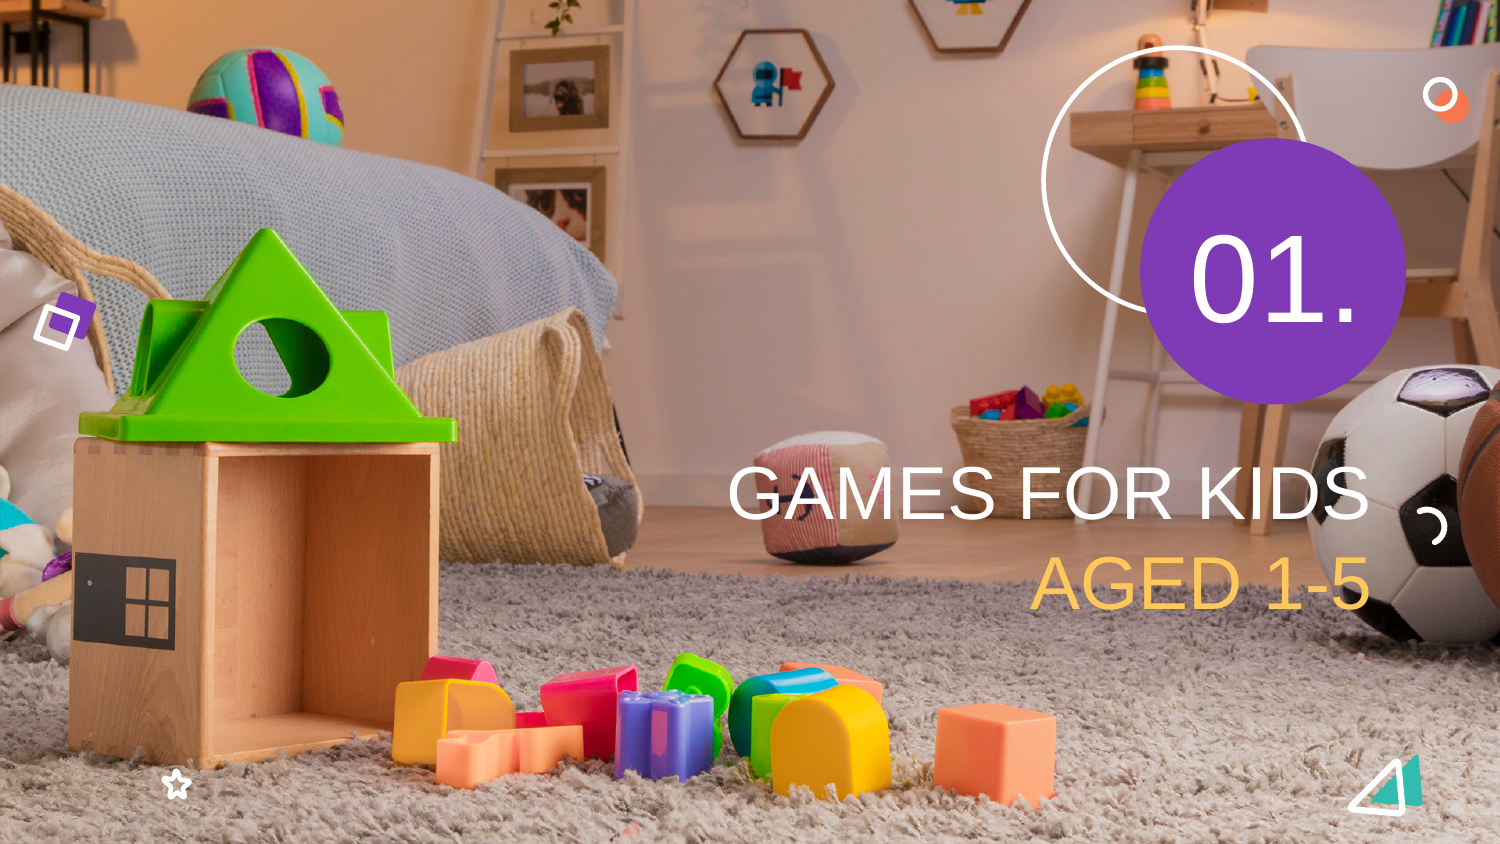

01.
# GAMES FOR KIDS AGED 1-5